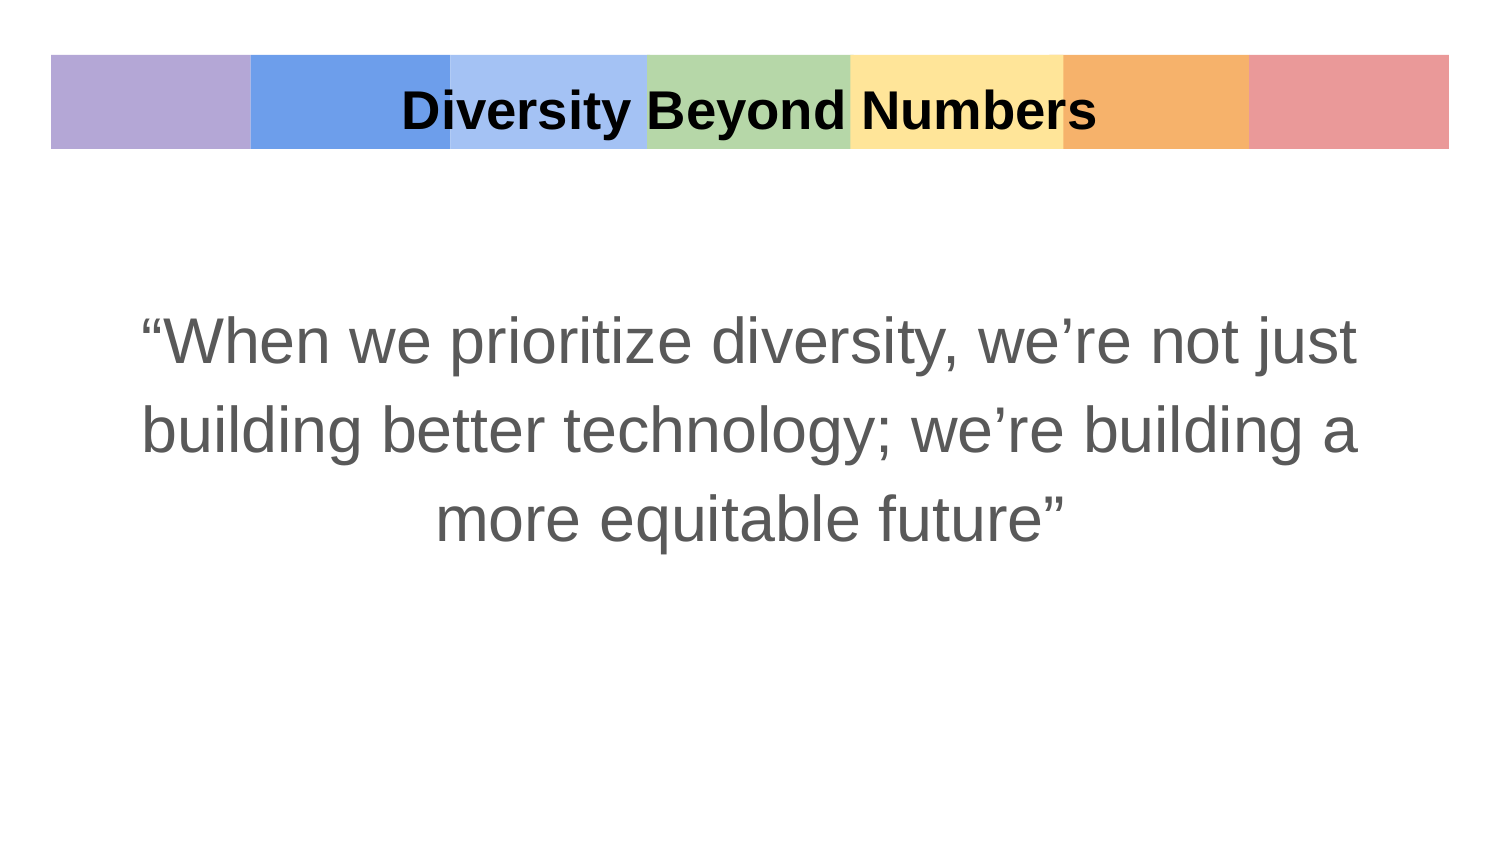

# Diversity Beyond Numbers
“When we prioritize diversity, we’re not just building better technology; we’re building a more equitable future”